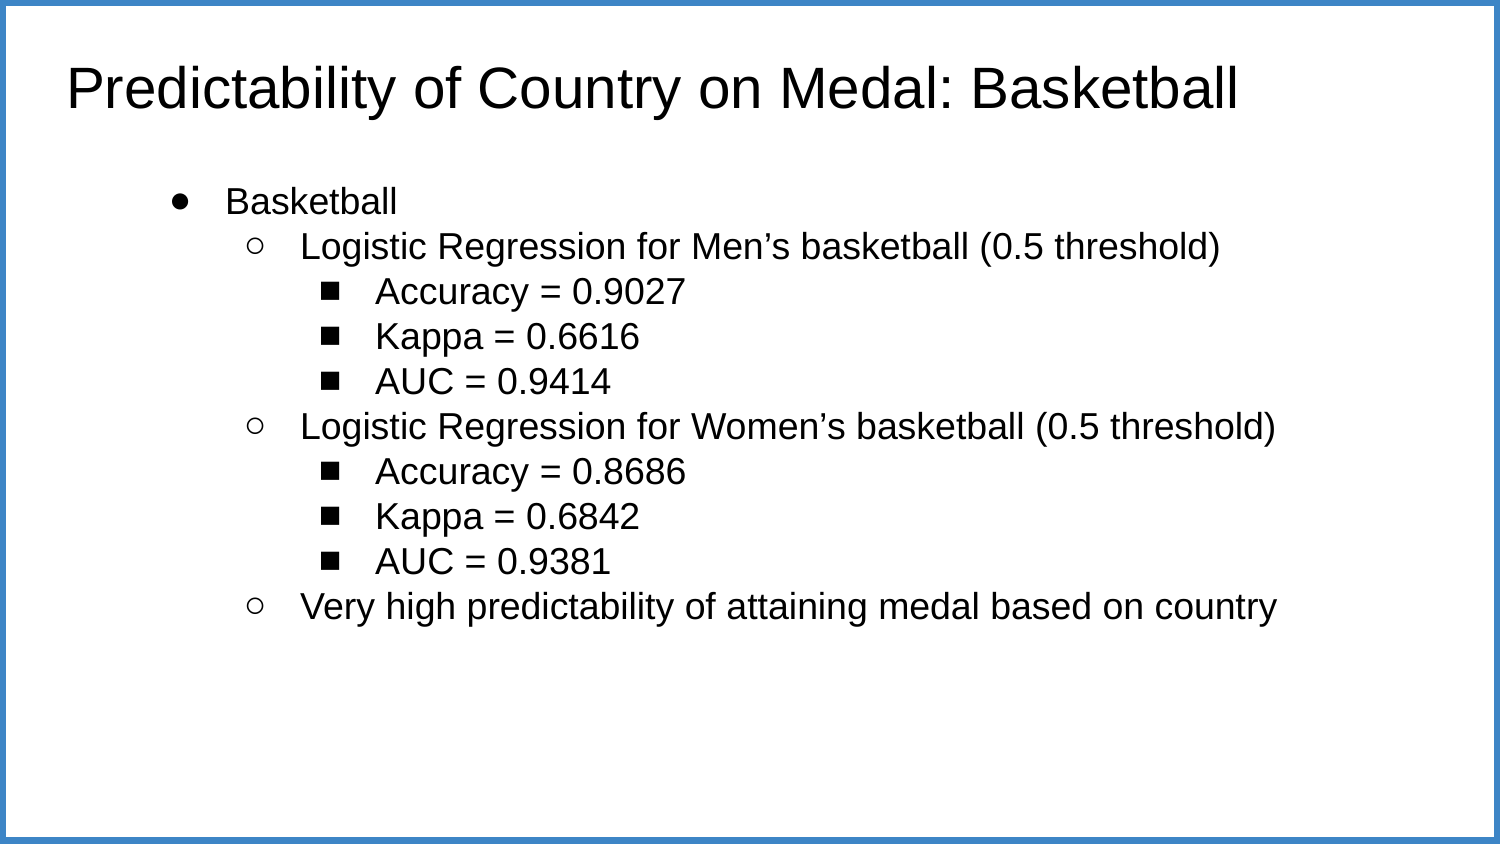

# Predictability of Country on Medal: Basketball
Basketball
Logistic Regression for Men’s basketball (0.5 threshold)
Accuracy = 0.9027
Kappa = 0.6616
AUC = 0.9414
Logistic Regression for Women’s basketball (0.5 threshold)
Accuracy = 0.8686
Kappa = 0.6842
AUC = 0.9381
Very high predictability of attaining medal based on country